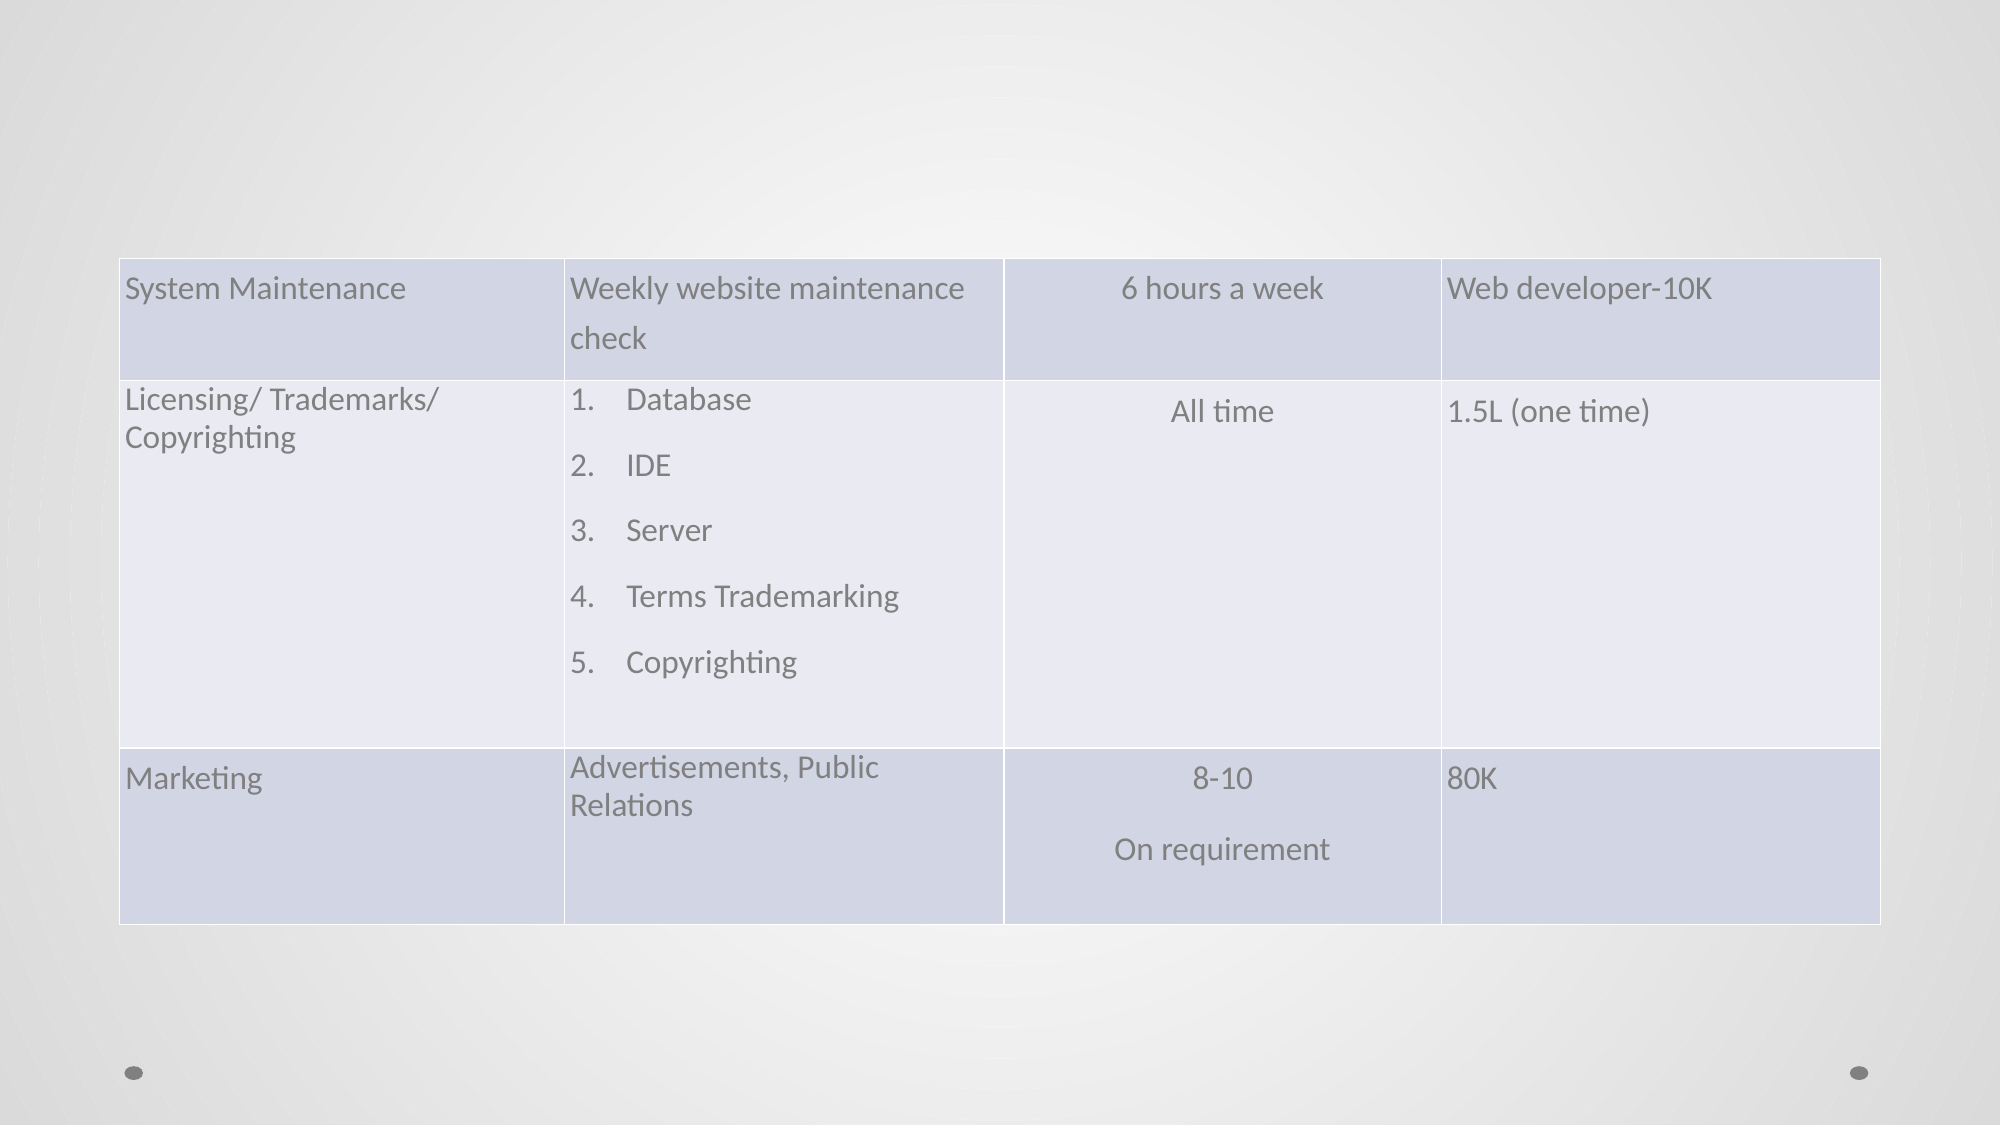

| System Maintenance | Weekly website maintenance check | 6 hours a week | Web developer-10K |
| --- | --- | --- | --- |
| Licensing/ Trademarks/ Copyrighting | Database IDE Server Terms Trademarking Copyrighting | All time | 1.5L (one time) |
| Marketing | Advertisements, Public Relations | 8-10 On requirement | 80K |